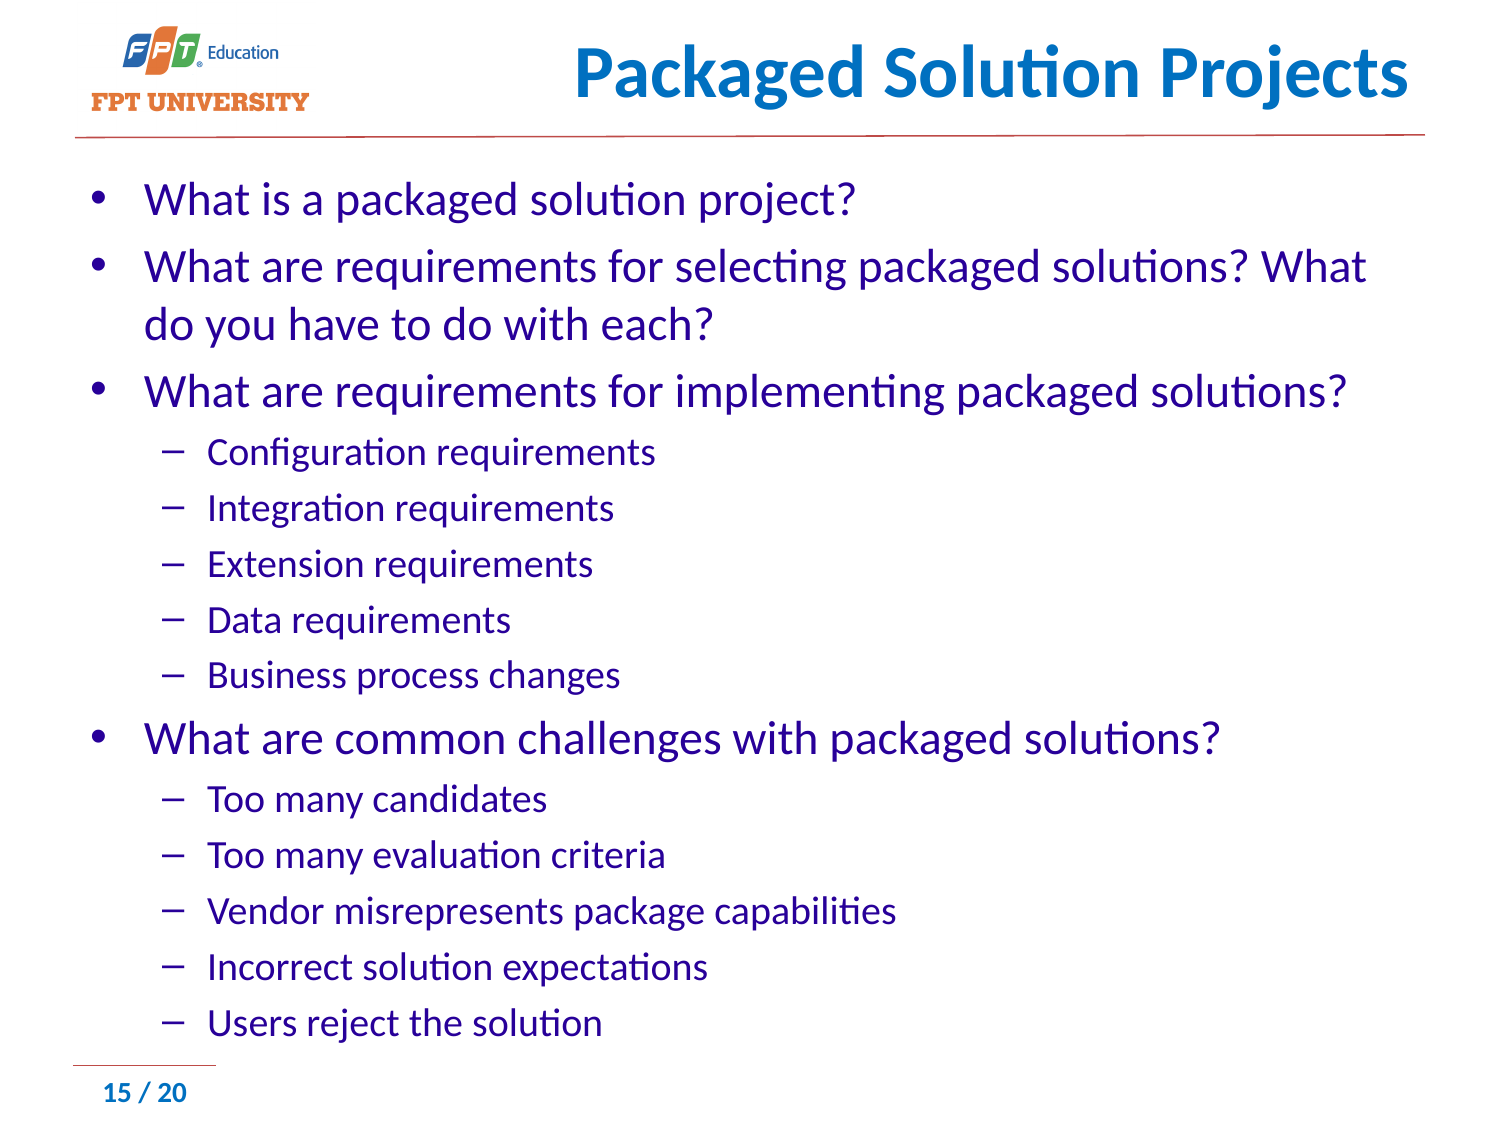

# Packaged Solution Projects
What is a packaged solution project?
What are requirements for selecting packaged solutions? What do you have to do with each?
What are requirements for implementing packaged solutions?
Configuration requirements
Integration requirements
Extension requirements
Data requirements
Business process changes
What are common challenges with packaged solutions?
Too many candidates
Too many evaluation criteria
Vendor misrepresents package capabilities
Incorrect solution expectations
Users reject the solution